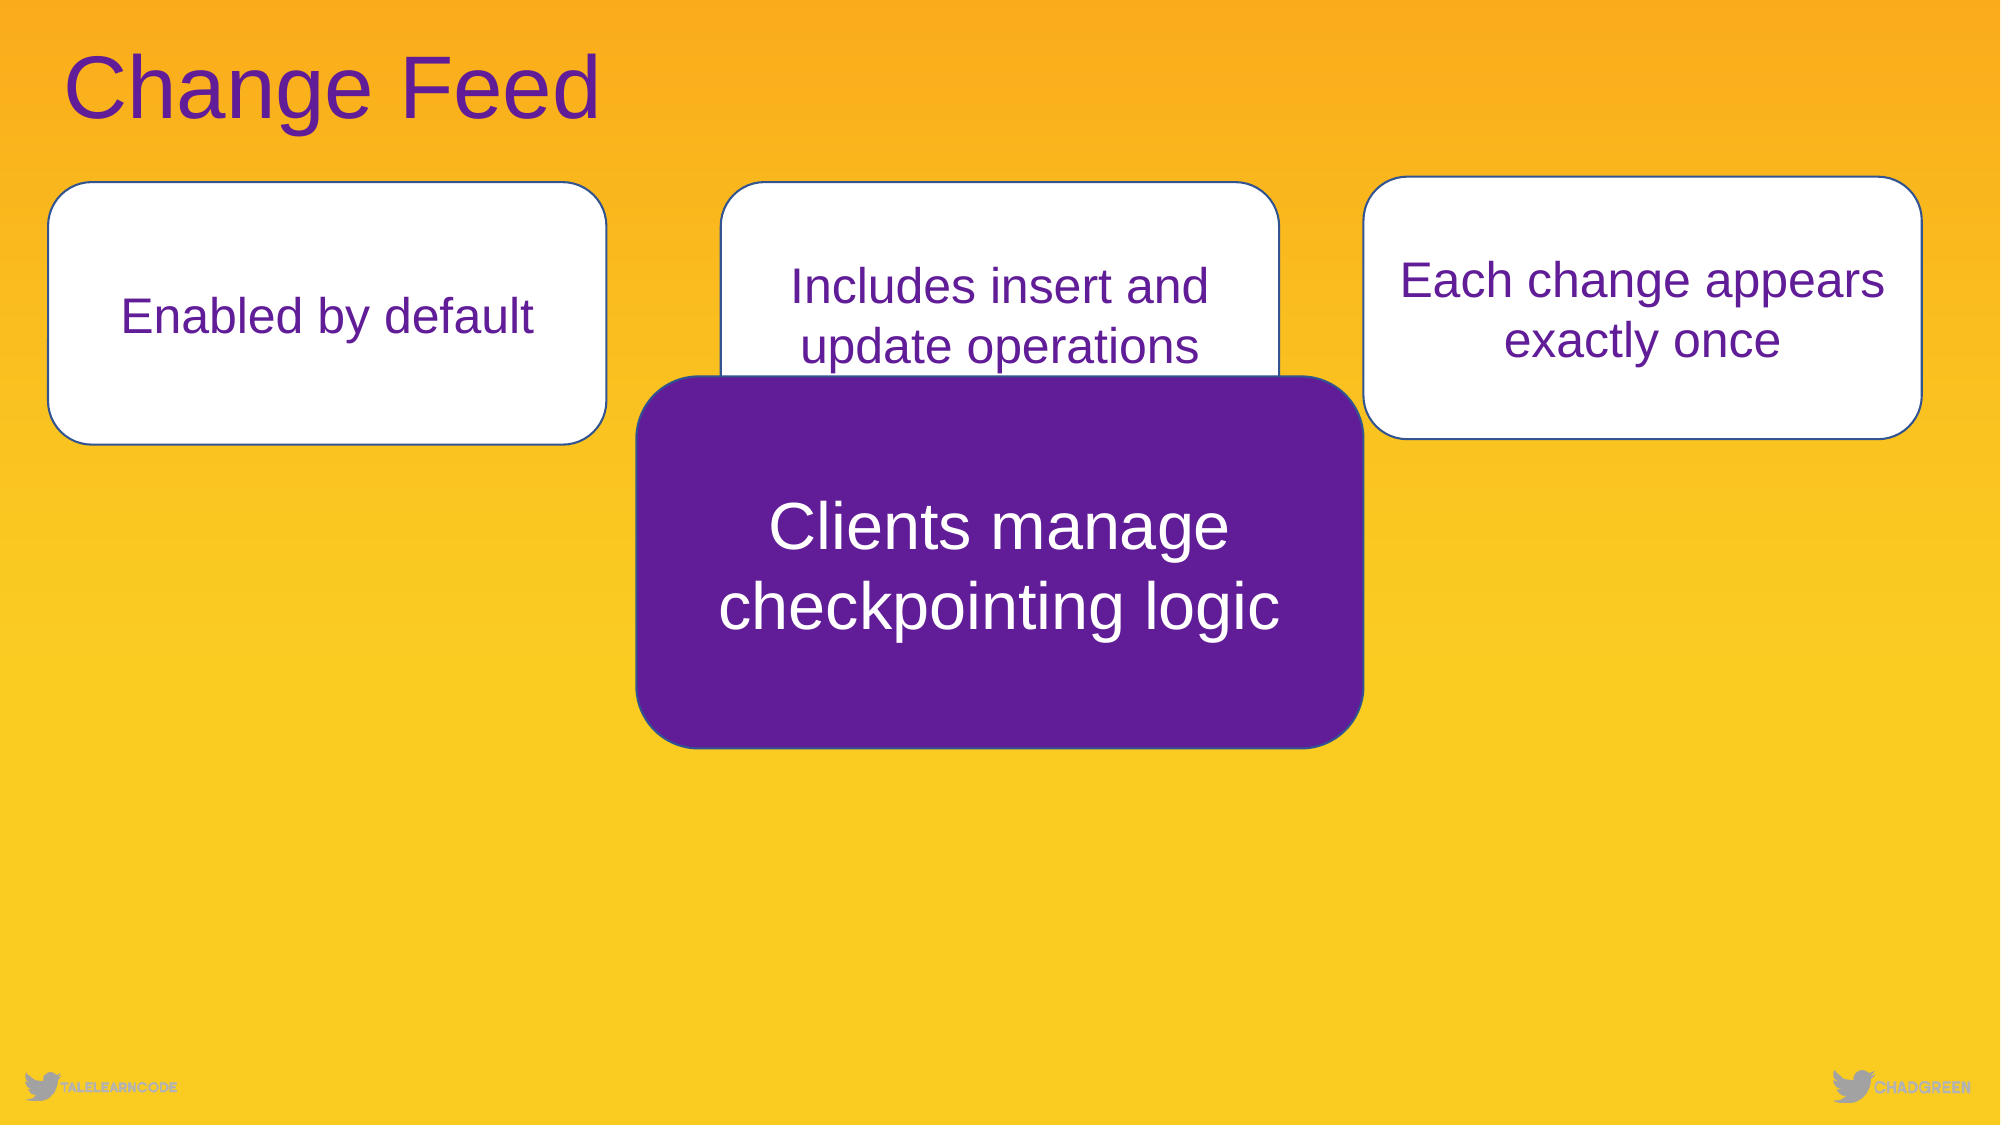

# Change Feed
Each change appears exactly once
Enabled by default
Includes insert and update operations
Clients manage checkpointing logic